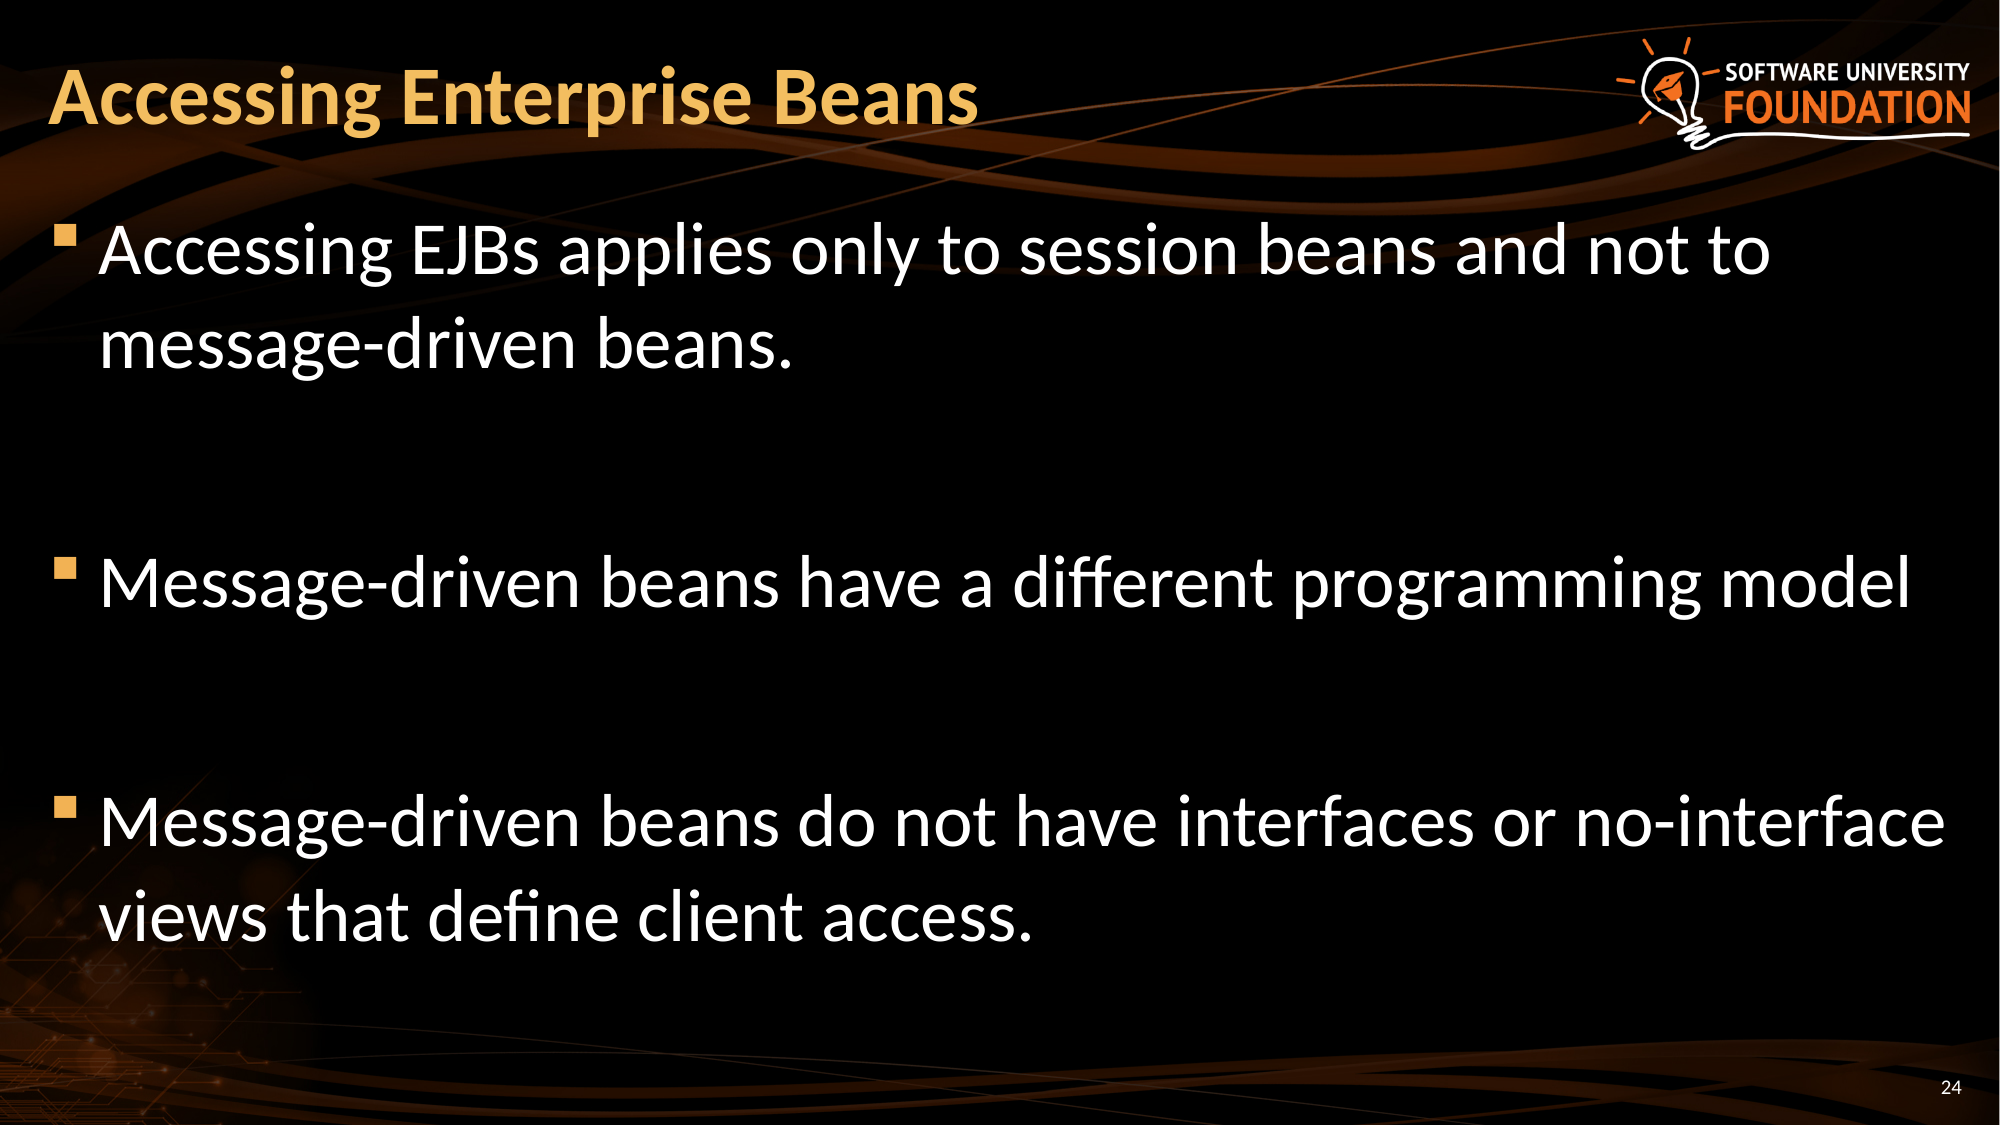

# Accessing Enterprise Beans
Accessing EJBs applies only to session beans and not to message-driven beans.

Message-driven beans have a different programming model

Message-driven beans do not have interfaces or no-interface views that define client access.
24